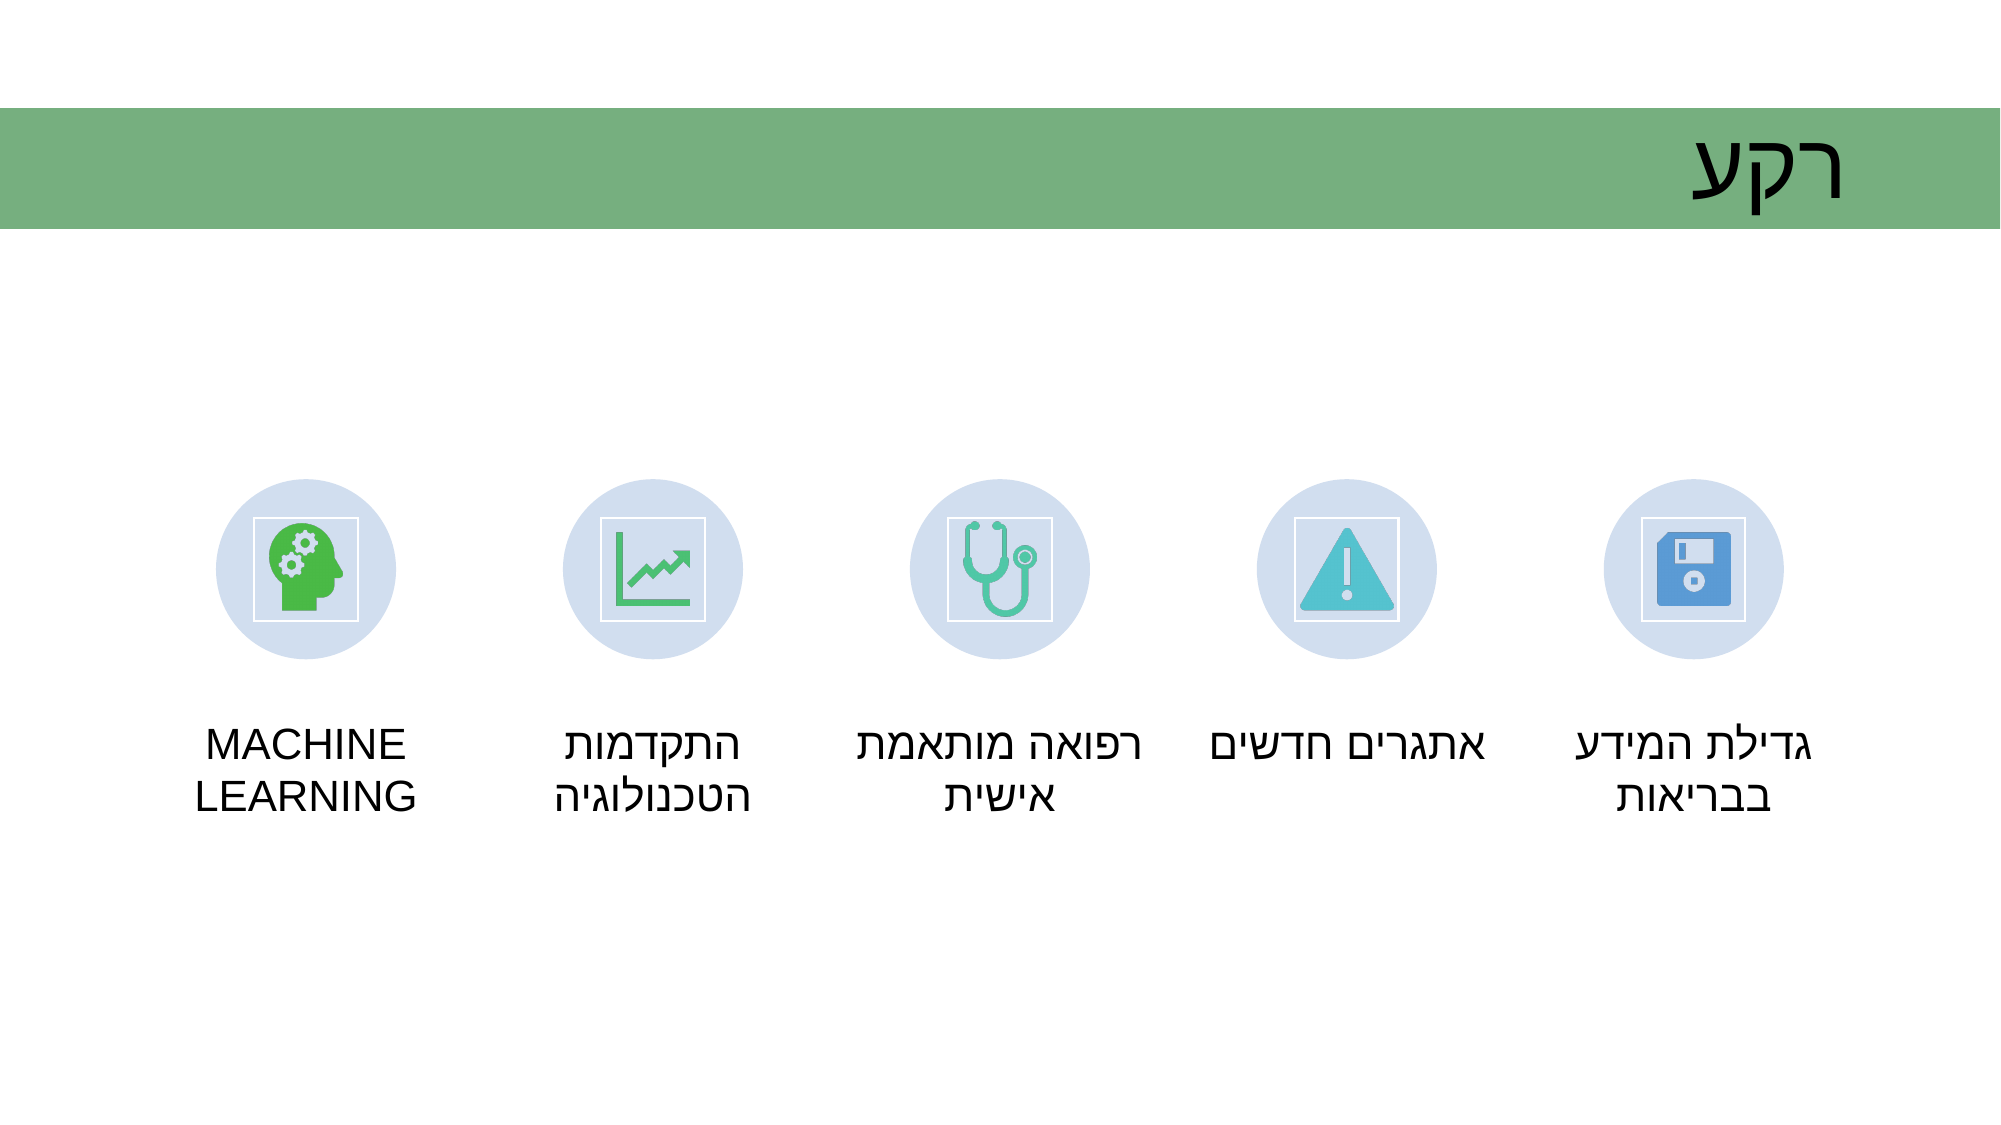

# רקע
גדילת המידע בבריאות
אתגרים חדשים
רפואה מותאמת אישית
התקדמות הטכנולוגיה
Machine learning